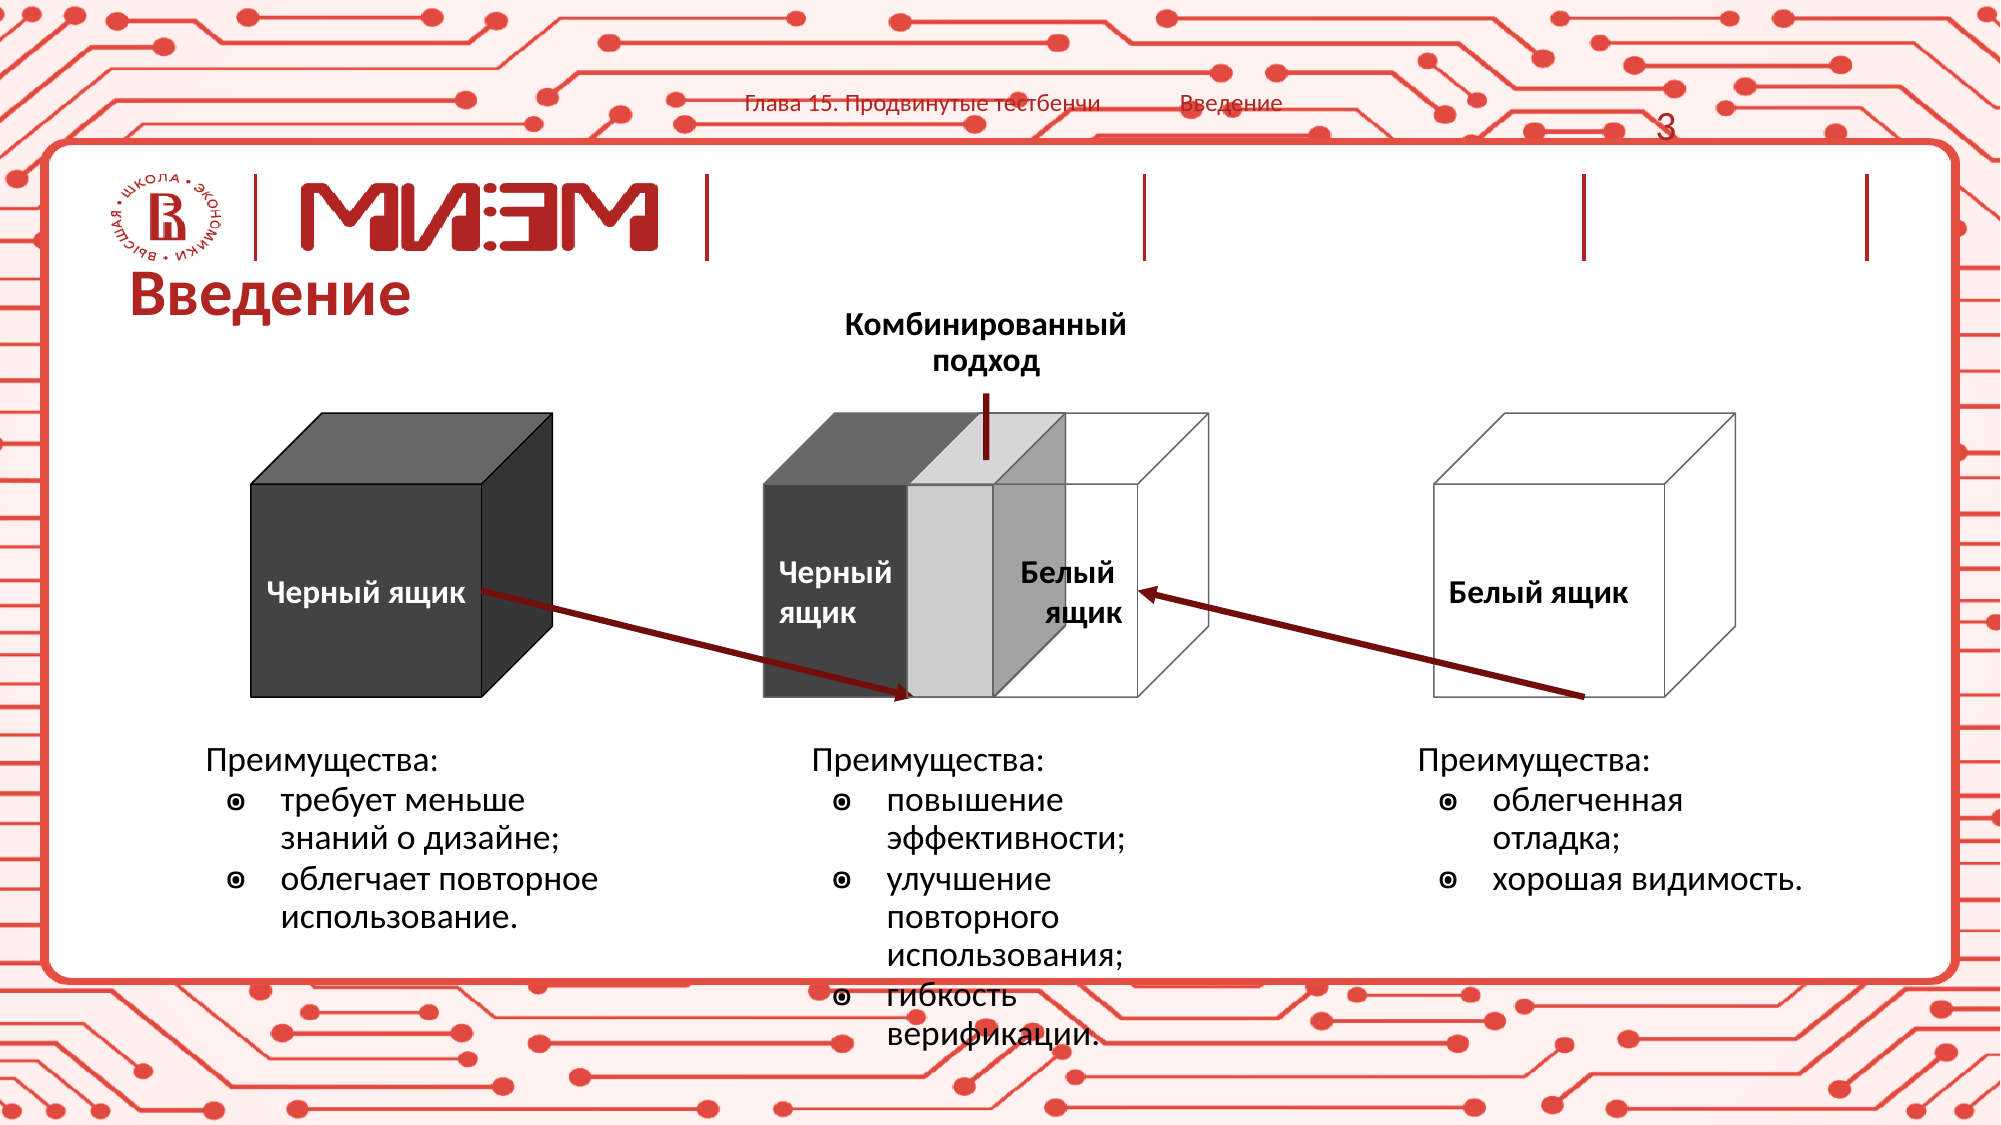

Глава 15. Продвинутые тестбенчи
Введение
3
# Введение
Комбинированный подход

Белый
ящик
Черный ящик
Черный
ящик
Белый ящик
Преимущества:
облегченная отладка;
хорошая видимость.
Преимущества:
требует меньше знаний о дизайне;
облегчает повторное использование.
Преимущества:
повышение эффективности;
улучшение повторного использования;
гибкость верификации.